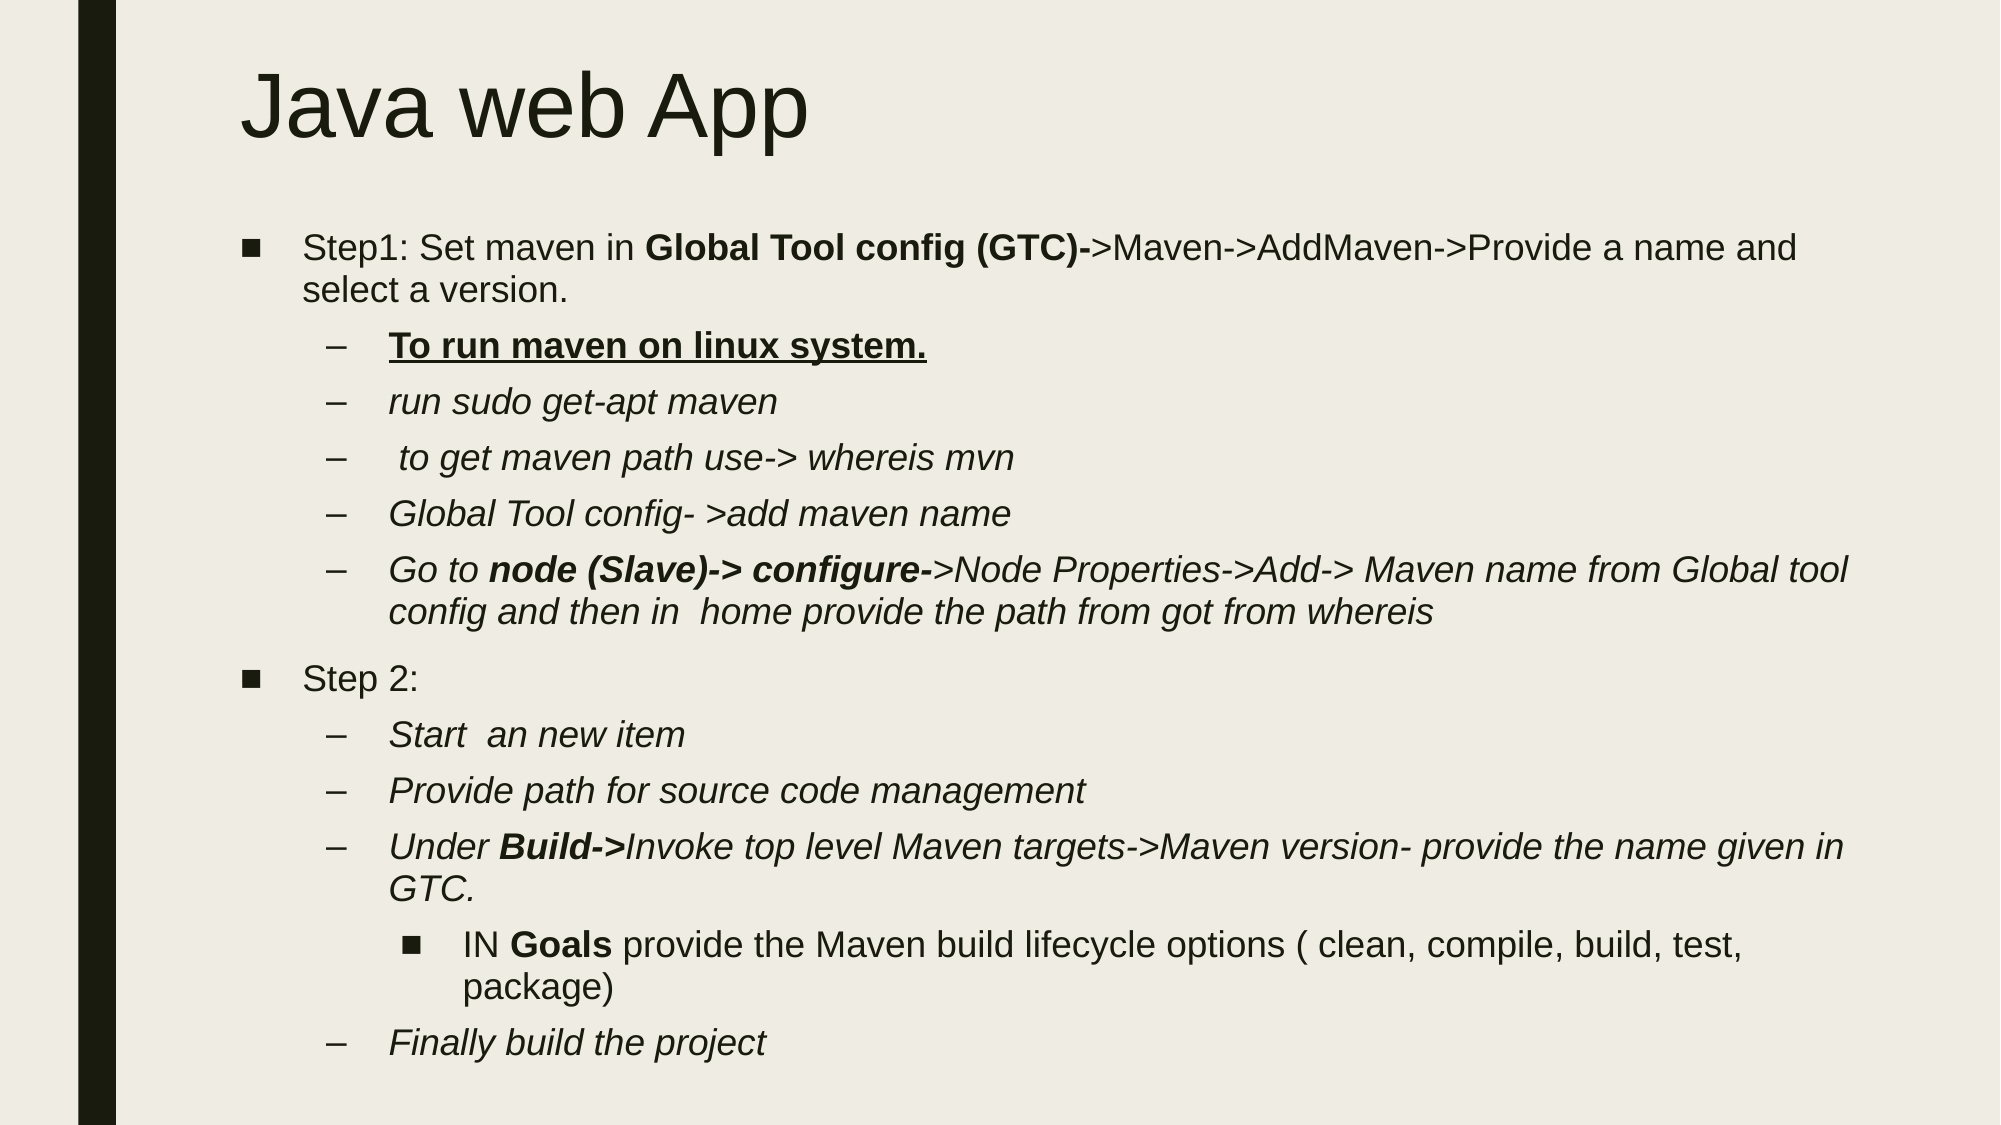

# Java web App
Step1: Set maven in Global Tool config (GTC)->Maven->AddMaven->Provide a name and select a version.
To run maven on linux system.
run sudo get-apt maven
 to get maven path use-> whereis mvn
Global Tool config- >add maven name
Go to node (Slave)-> configure->Node Properties->Add-> Maven name from Global tool config and then in  home provide the path from got from whereis
Step 2:
Start  an new item
Provide path for source code management
Under Build->Invoke top level Maven targets->Maven version- provide the name given in GTC.
IN Goals provide the Maven build lifecycle options ( clean, compile, build, test, package)
Finally build the project